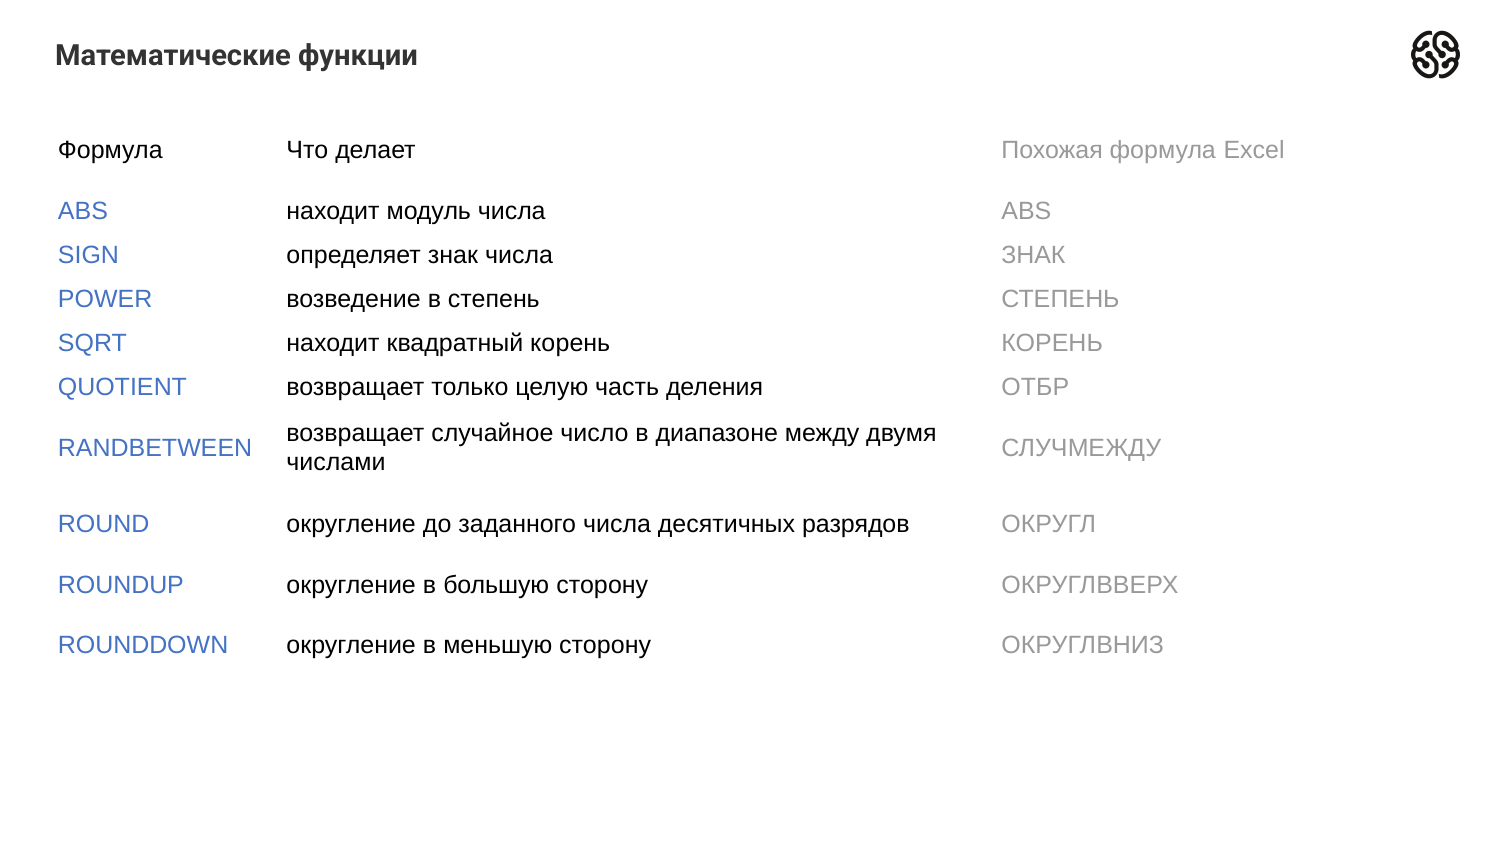

Математические функции
| Формула | Что делает | Похожая формула Excel |
| --- | --- | --- |
| ABS | находит модуль числа | ABS |
| SIGN | определяет знак числа | ЗНАК |
| POWER | возведение в степень | СТЕПЕНЬ |
| SQRT | находит квадратный корень | КОРЕНЬ |
| QUOTIENT | возвращает только целую часть деления | ОТБР |
| RANDBETWEEN | возвращает случайное число в диапазоне между двумя числами | СЛУЧМЕЖДУ |
| ROUND | округление до заданного числа десятичных разрядов | ОКРУГЛ |
| ROUNDUP | округление в большую сторону | ОКРУГЛВВЕРХ |
| ROUNDDOWN | округление в меньшую сторону | ОКРУГЛВНИЗ |